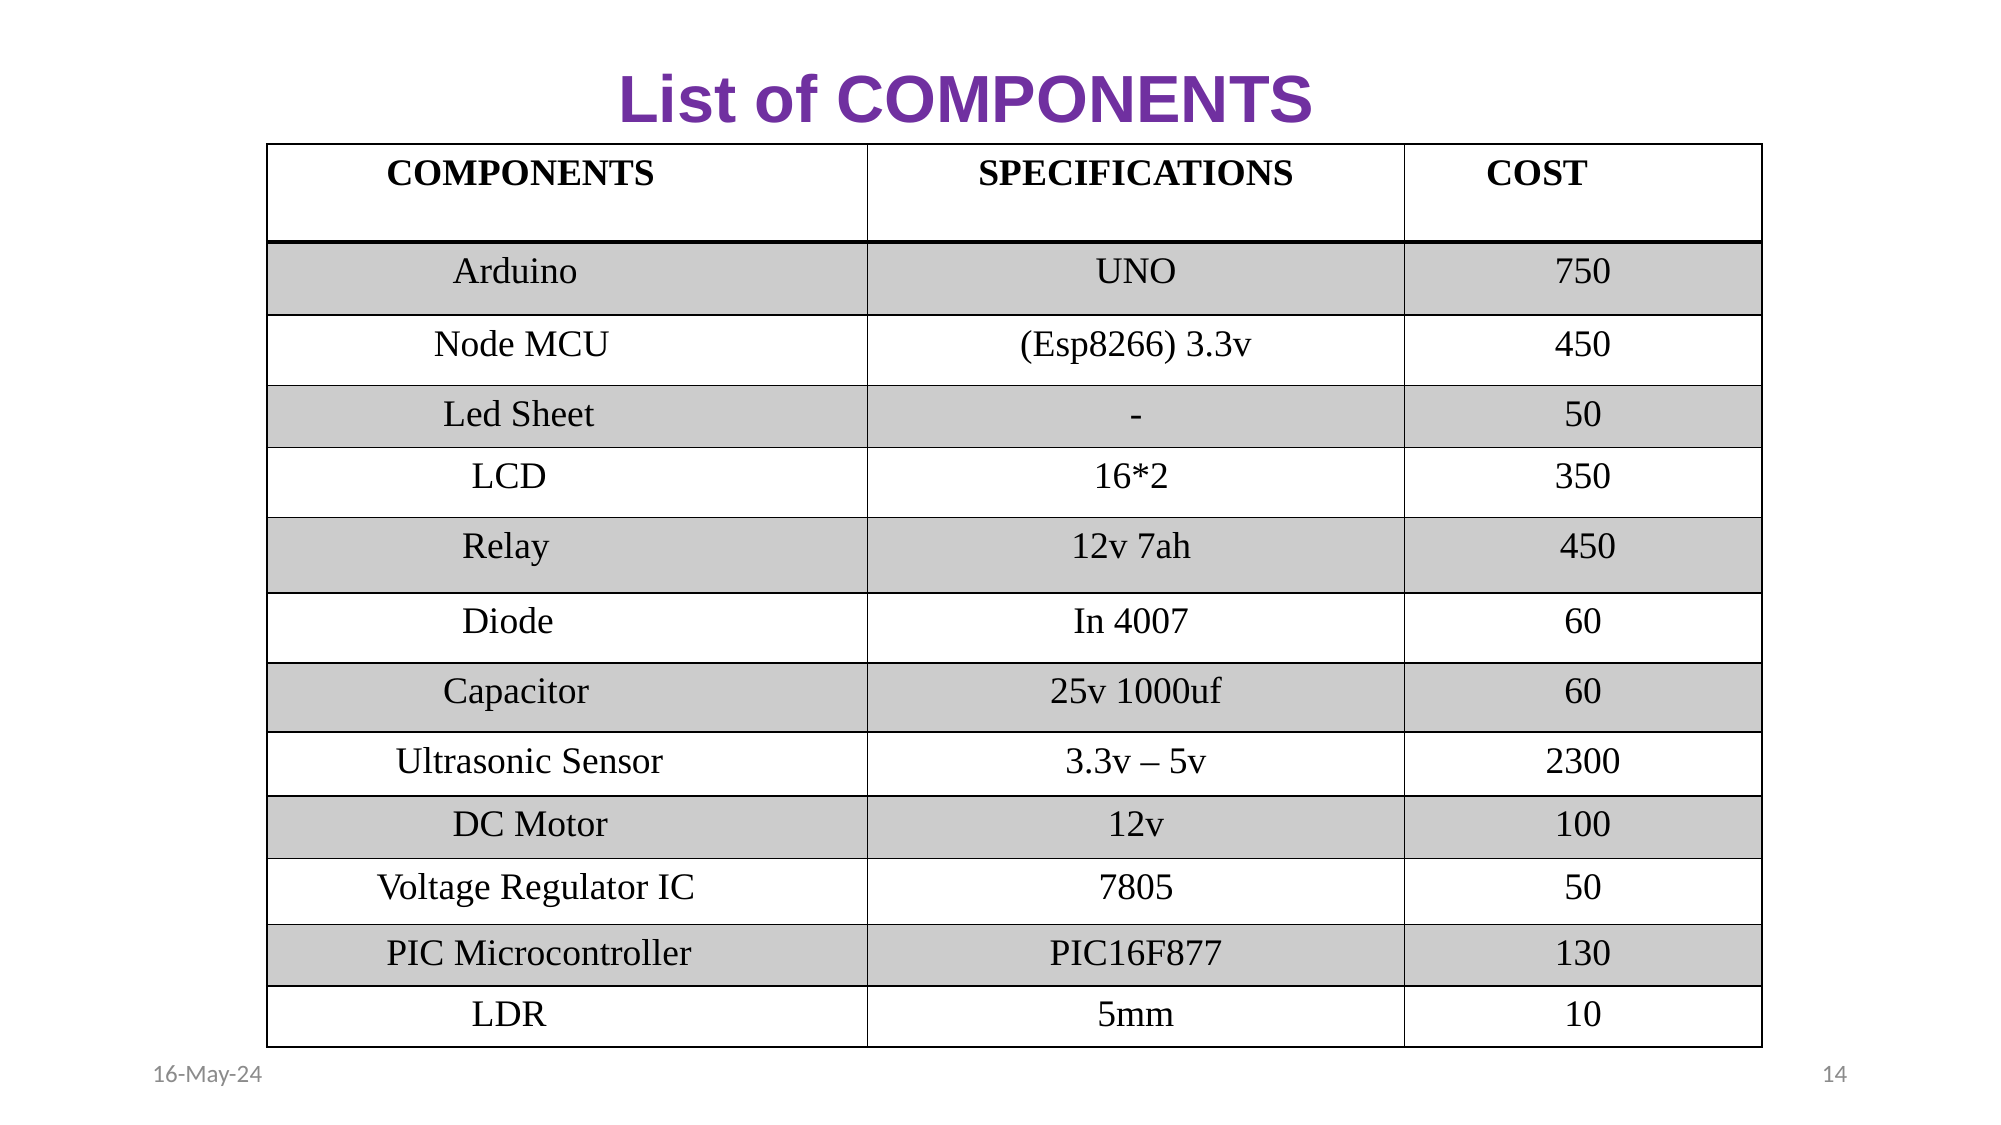

List of COMPONENTS
| COMPONENTS | SPECIFICATIONS | COST |
| --- | --- | --- |
| Arduino | UNO | 750 |
| Node MCU | (Esp8266) 3.3v | 450 |
| Led Sheet | - | 50 |
| LCD | 16\*2 | 350 |
| Relay | 12v 7ah | 450 |
| Diode | In 4007 | 60 |
| Capacitor | 25v 1000uf | 60 |
| Ultrasonic Sensor | 3.3v – 5v | 2300 |
| DC Motor | 12v | 100 |
| Voltage Regulator IC | 7805 | 50 |
| PIC Microcontroller | PIC16F877 | 130 |
| LDR | 5mm | 10 |
16-May-24
14